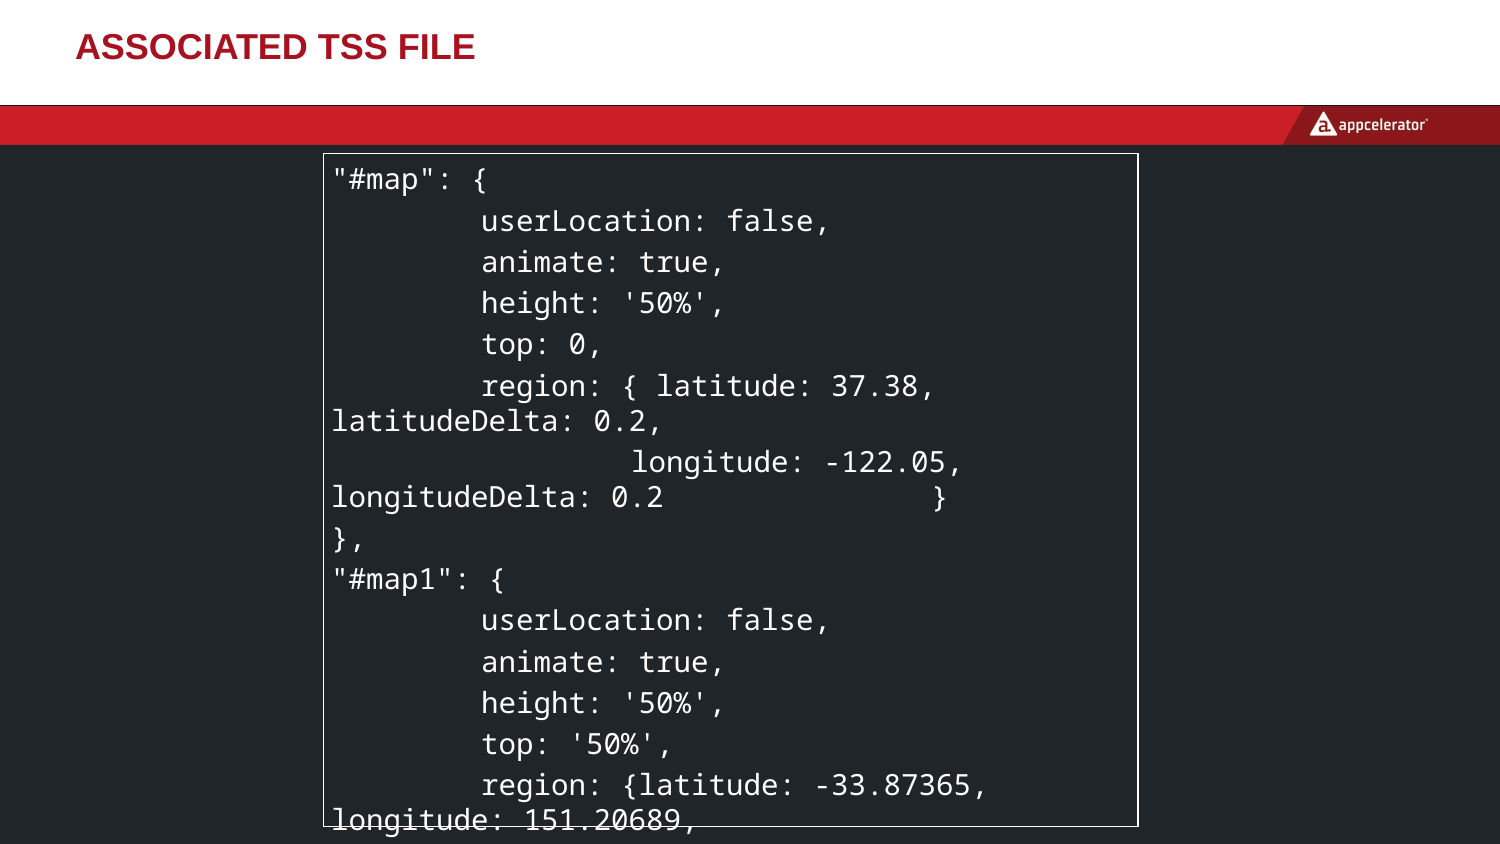

# Associated TSS file

"#map": {
	userLocation: false,
	animate: true,
	height: '50%',
	top: 0,
	region: { latitude: 37.38, latitudeDelta: 0.2,
		longitude: -122.05, longitudeDelta: 0.2 		}
},
"#map1": {
	userLocation: false,
	animate: true,
	height: '50%',
	top: '50%',
	region: {latitude: -33.87365, longitude: 151.20689,
		latitudeDelta: 0.1, longitudeDelta: 0.1      }
}